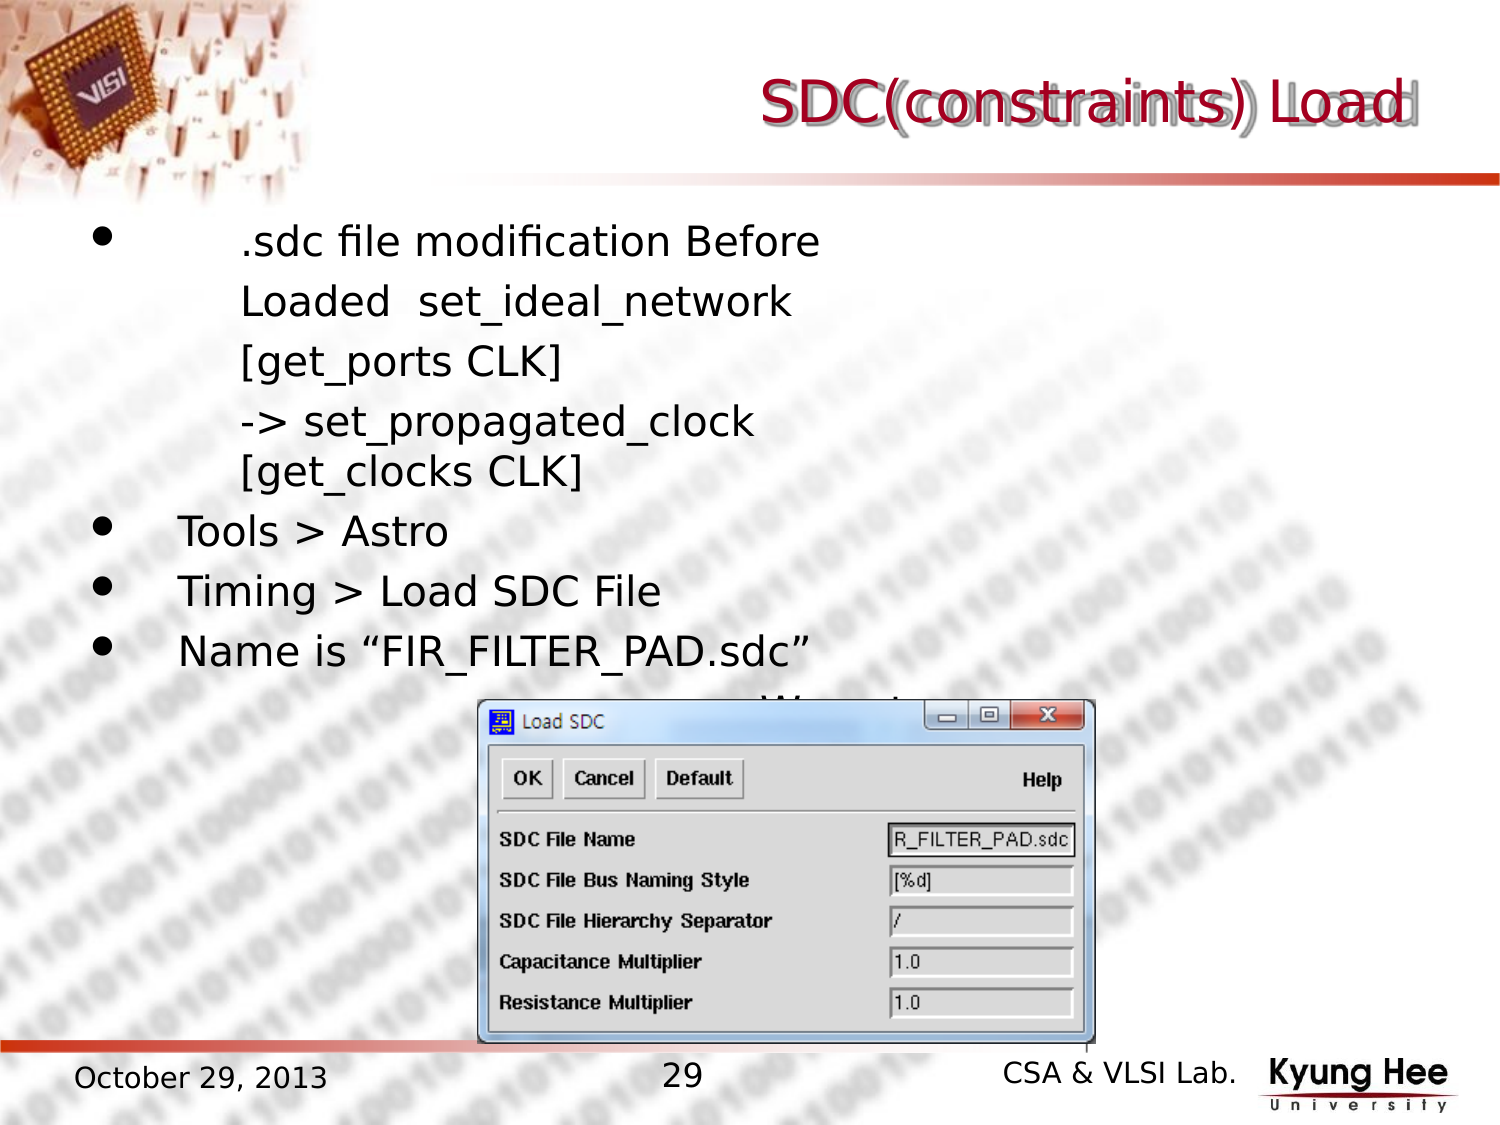

# SDC(constraints) Load

.sdc file modification Before Loaded  set_ideal_network [get_ports CLK]
-> set_propagated_clock [get_clocks CLK]
Tools > Astro
Timing > Load SDC File
Name is “FIR_FILTER_PAD.sdc”
<=We get this file after synthesis

CSA & VLSI Lab.
29
October 29, 2013